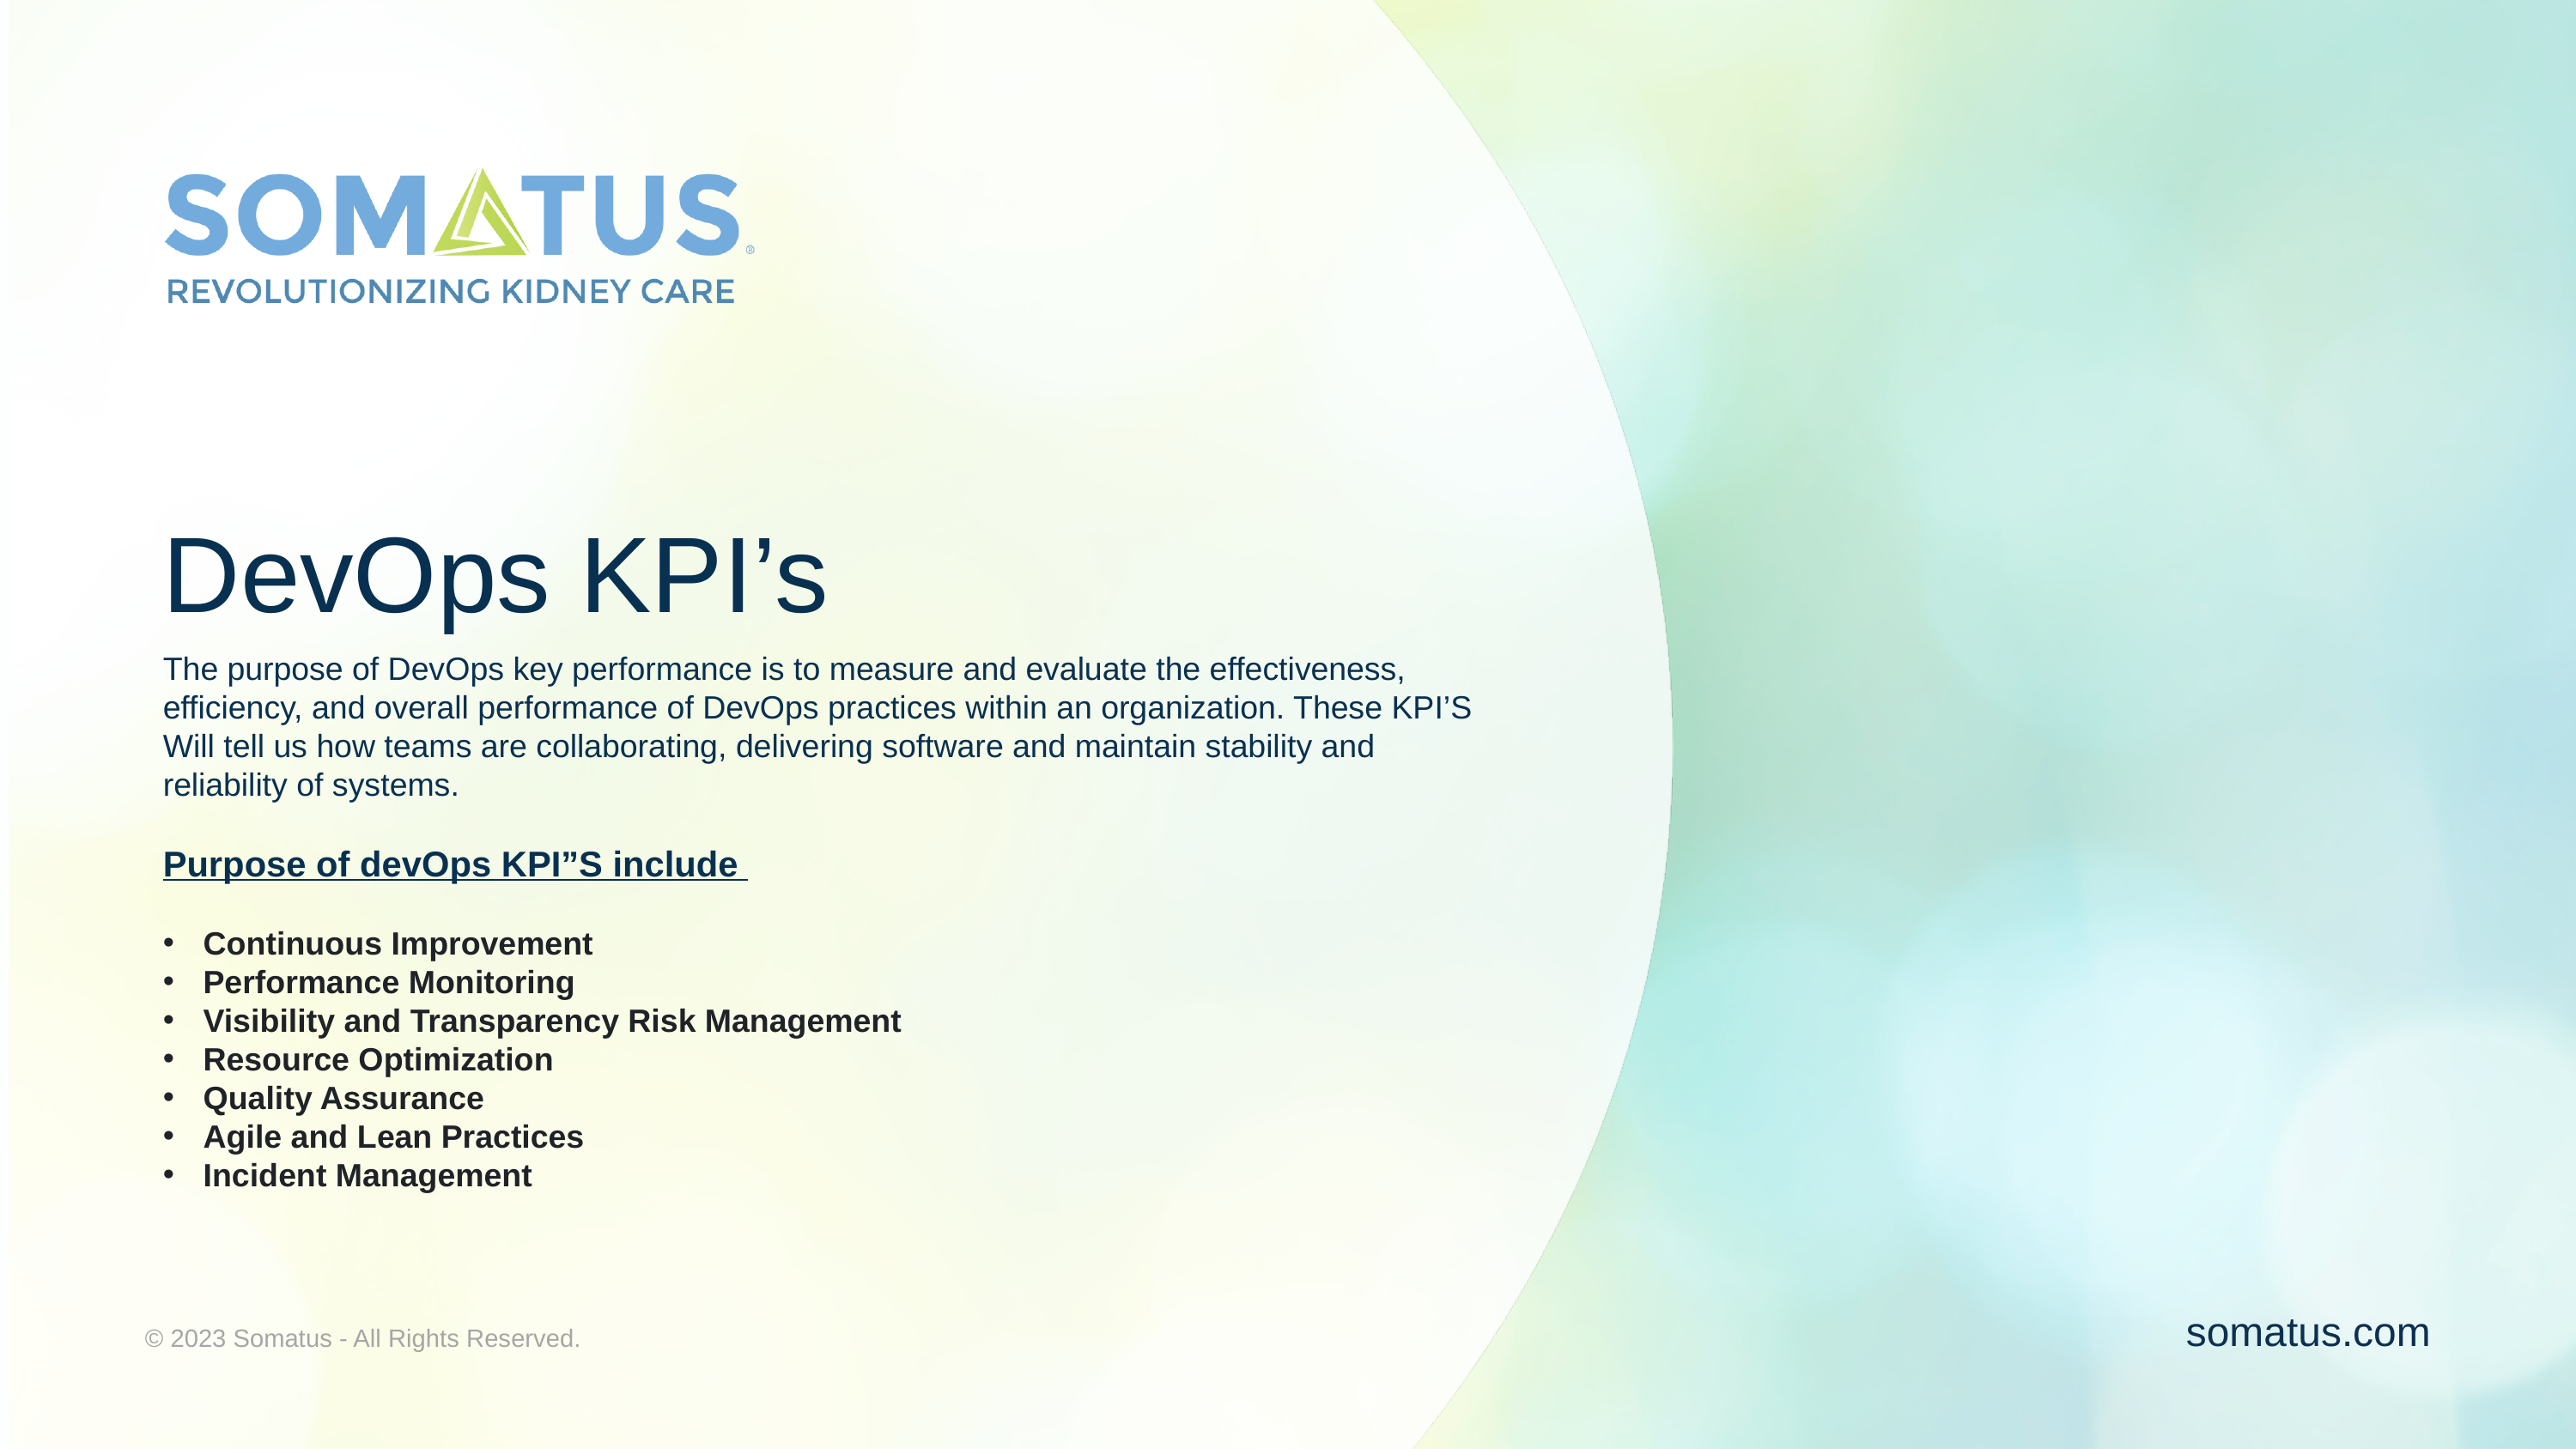

# DevOps KPI’s
The purpose of DevOps key performance is to measure and evaluate the effectiveness, efficiency, and overall performance of DevOps practices within an organization. These KPI’S
Will tell us how teams are collaborating, delivering software and maintain stability and reliability of systems.

Purpose of devOps KPI”S include

Continuous Improvement
Performance Monitoring
Visibility and Transparency Risk Management
Resource Optimization
Quality Assurance
Agile and Lean Practices
Incident Management